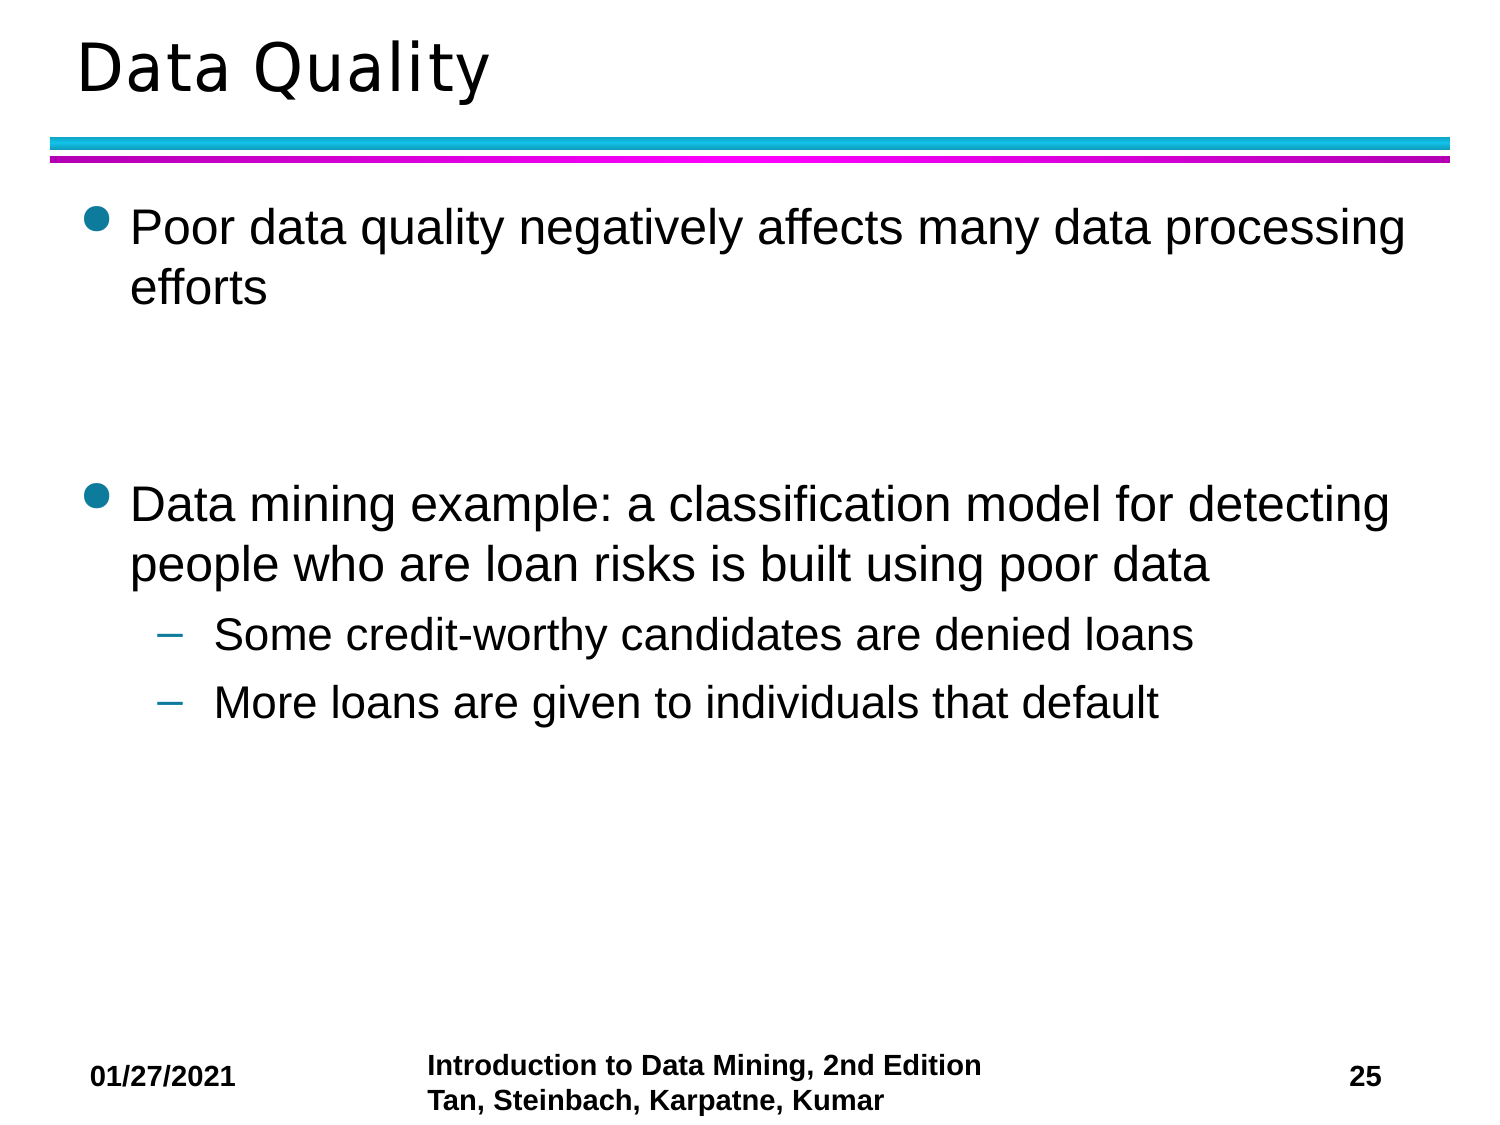

Data Quality
Poor data quality negatively affects many data processing efforts

Data mining example: a classification model for detecting people who are loan risks is built using poor data
Some credit-worthy candidates are denied loans
More loans are given to individuals that default